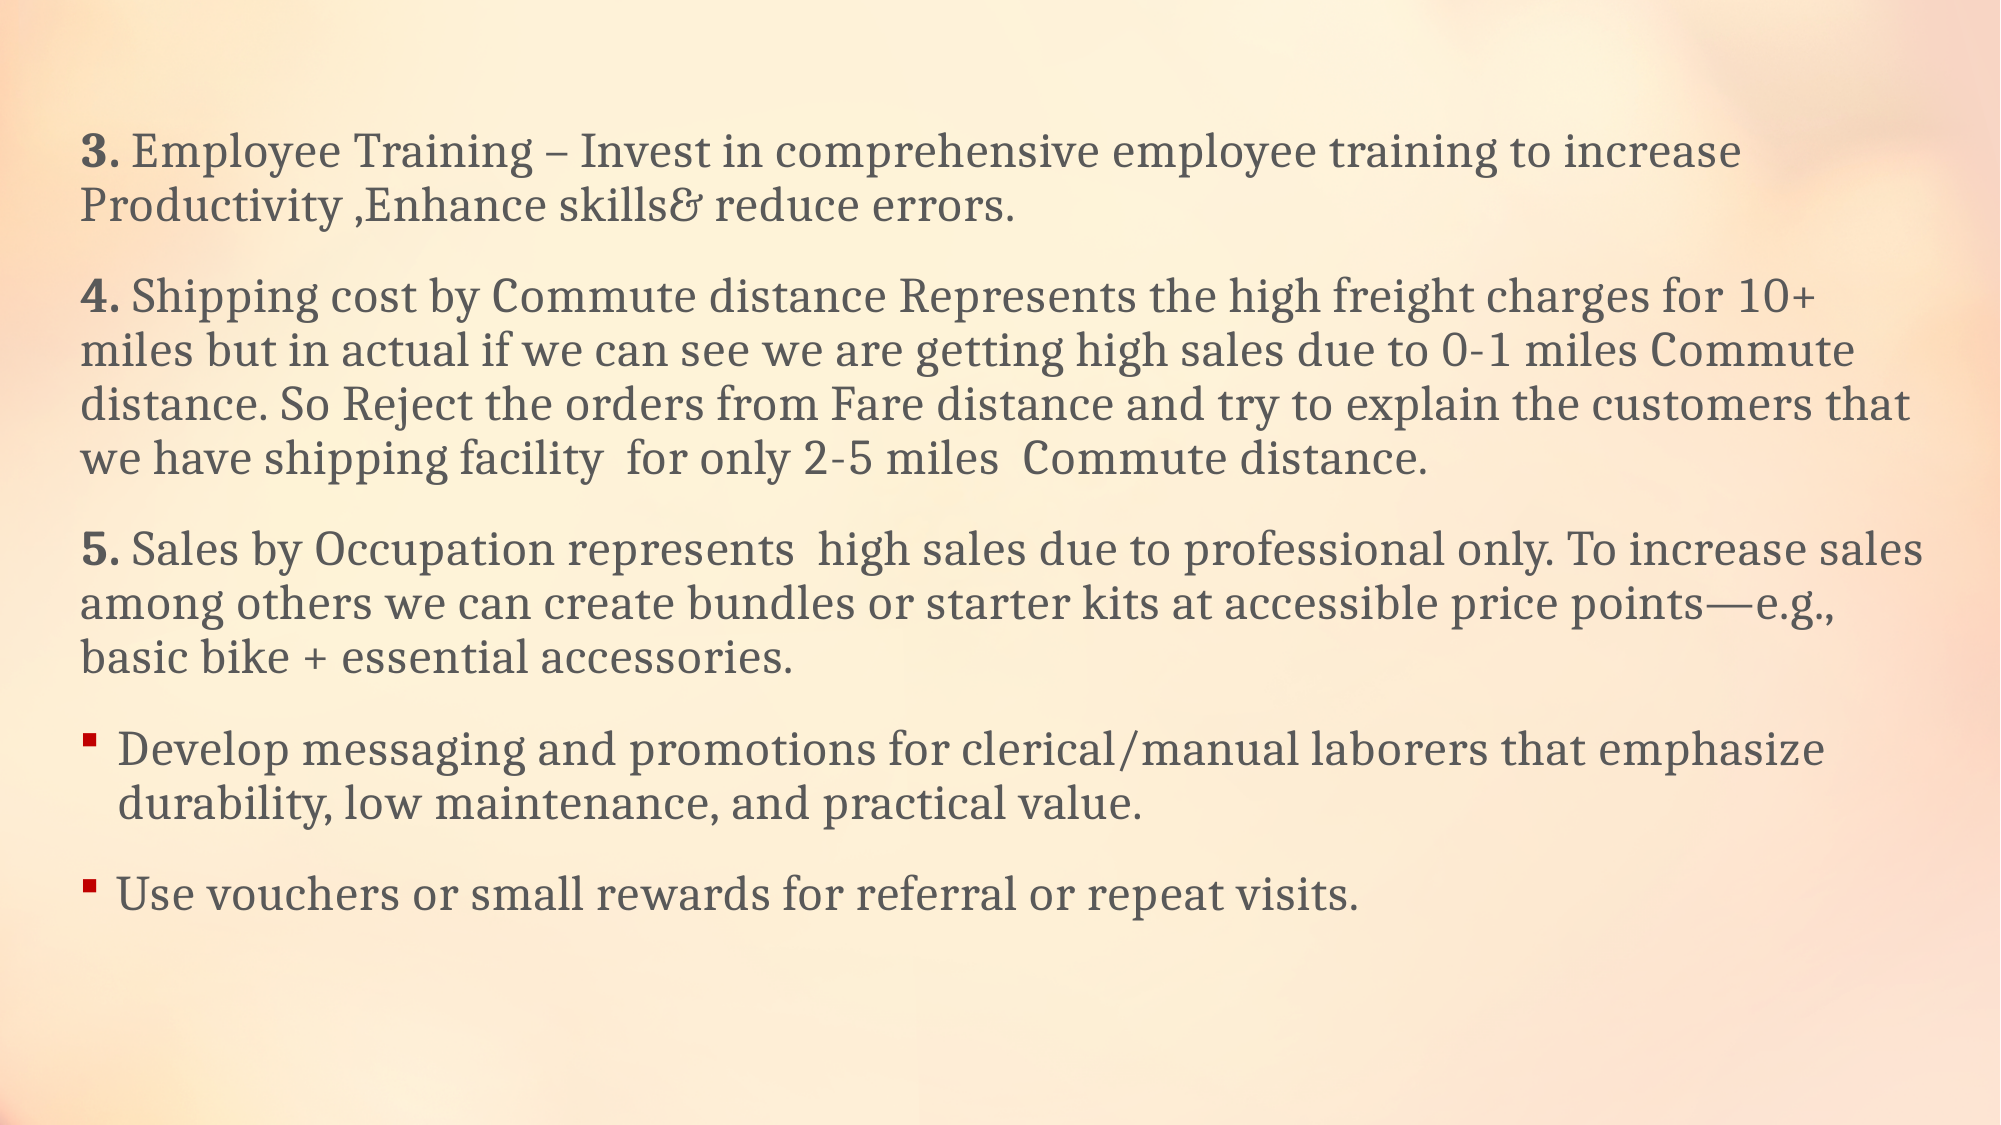

3. Employee Training – Invest in comprehensive employee training to increase Productivity ,Enhance skills& reduce errors.
4. Shipping cost by Commute distance Represents the high freight charges for 10+ miles but in actual if we can see we are getting high sales due to 0-1 miles Commute distance. So Reject the orders from Fare distance and try to explain the customers that we have shipping facility  for only 2-5 miles  Commute distance.
5. Sales by Occupation represents  high sales due to professional only. To increase sales among others we can create bundles or starter kits at accessible price points—e.g., basic bike + essential accessories.
Develop messaging and promotions for clerical/manual laborers that emphasize durability, low maintenance, and practical value.
Use vouchers or small rewards for referral or repeat visits.